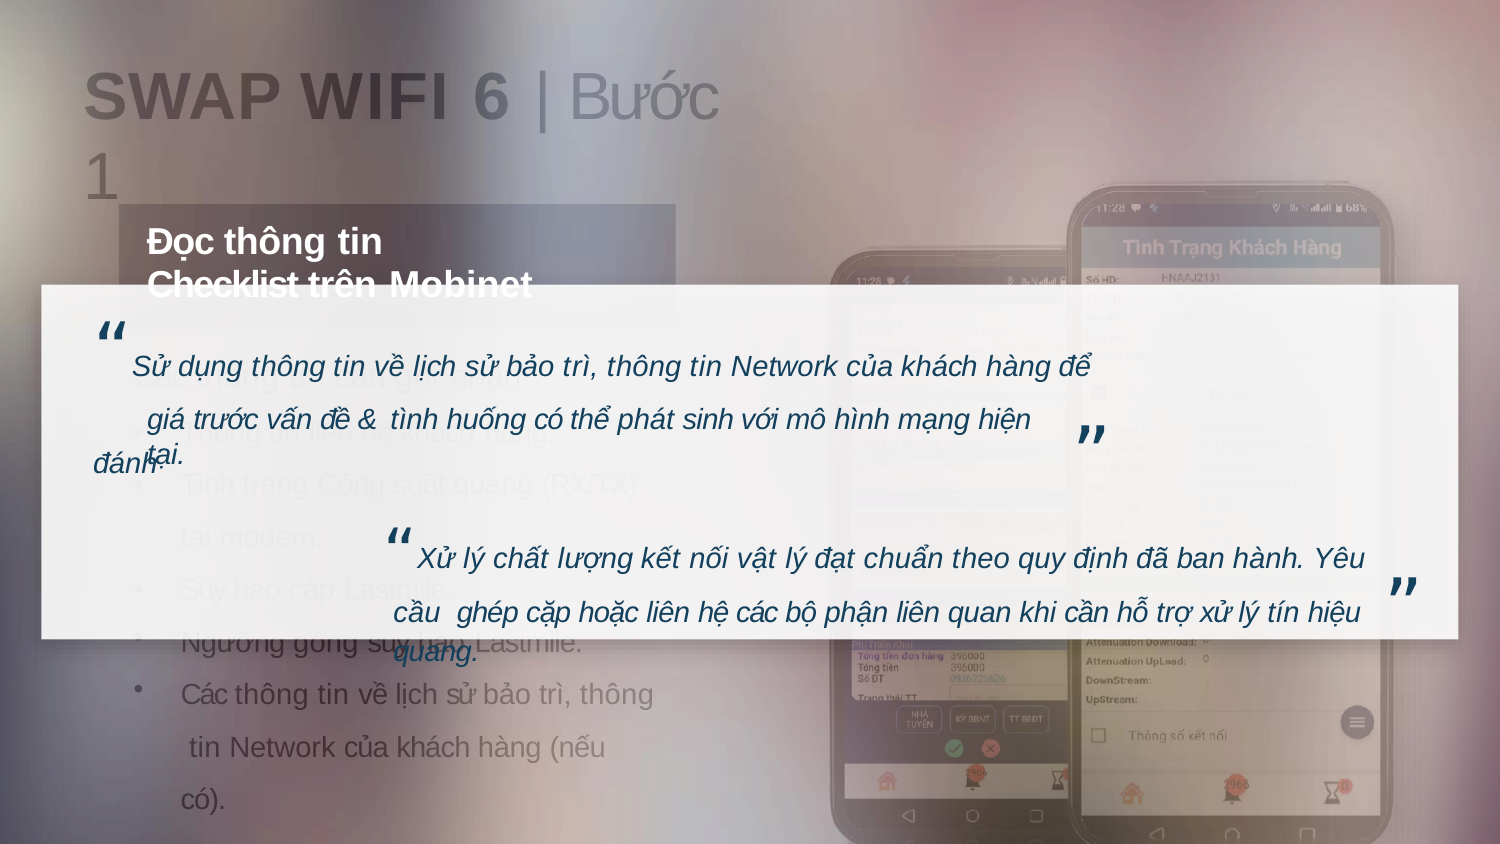

SWAP WIFI 6 | Bước 1
Đọc thông tin
Checklist trên Mobinet
“Sử dụng thông tin về lịch sử bảo trì, thông tin Network của khách hàng để đánh
Các thông tin cần ghi nhận
•	Thông tin liên hệ khách hàng.
•	Tình trạng Công suất quang (RX/TX)
tại modem.
•	Suy hao cáp Lastmile.
giá trước vấn đề & tình huống có thể phát sinh với mô hình mạng hiện tại.
”
“Xử lý chất lượng kết nối vật lý đạt chuẩn theo quy định đã ban hành. Yêu cầu  ghép cặp hoặc liên hệ các bộ phận liên quan khi cần hỗ trợ xử lý tín hiệu quang.
”
Ngưỡng gông suy hao Lastmile.
Các thông tin về lịch sử bảo trì, thông  tin Network của khách hàng (nếu có).